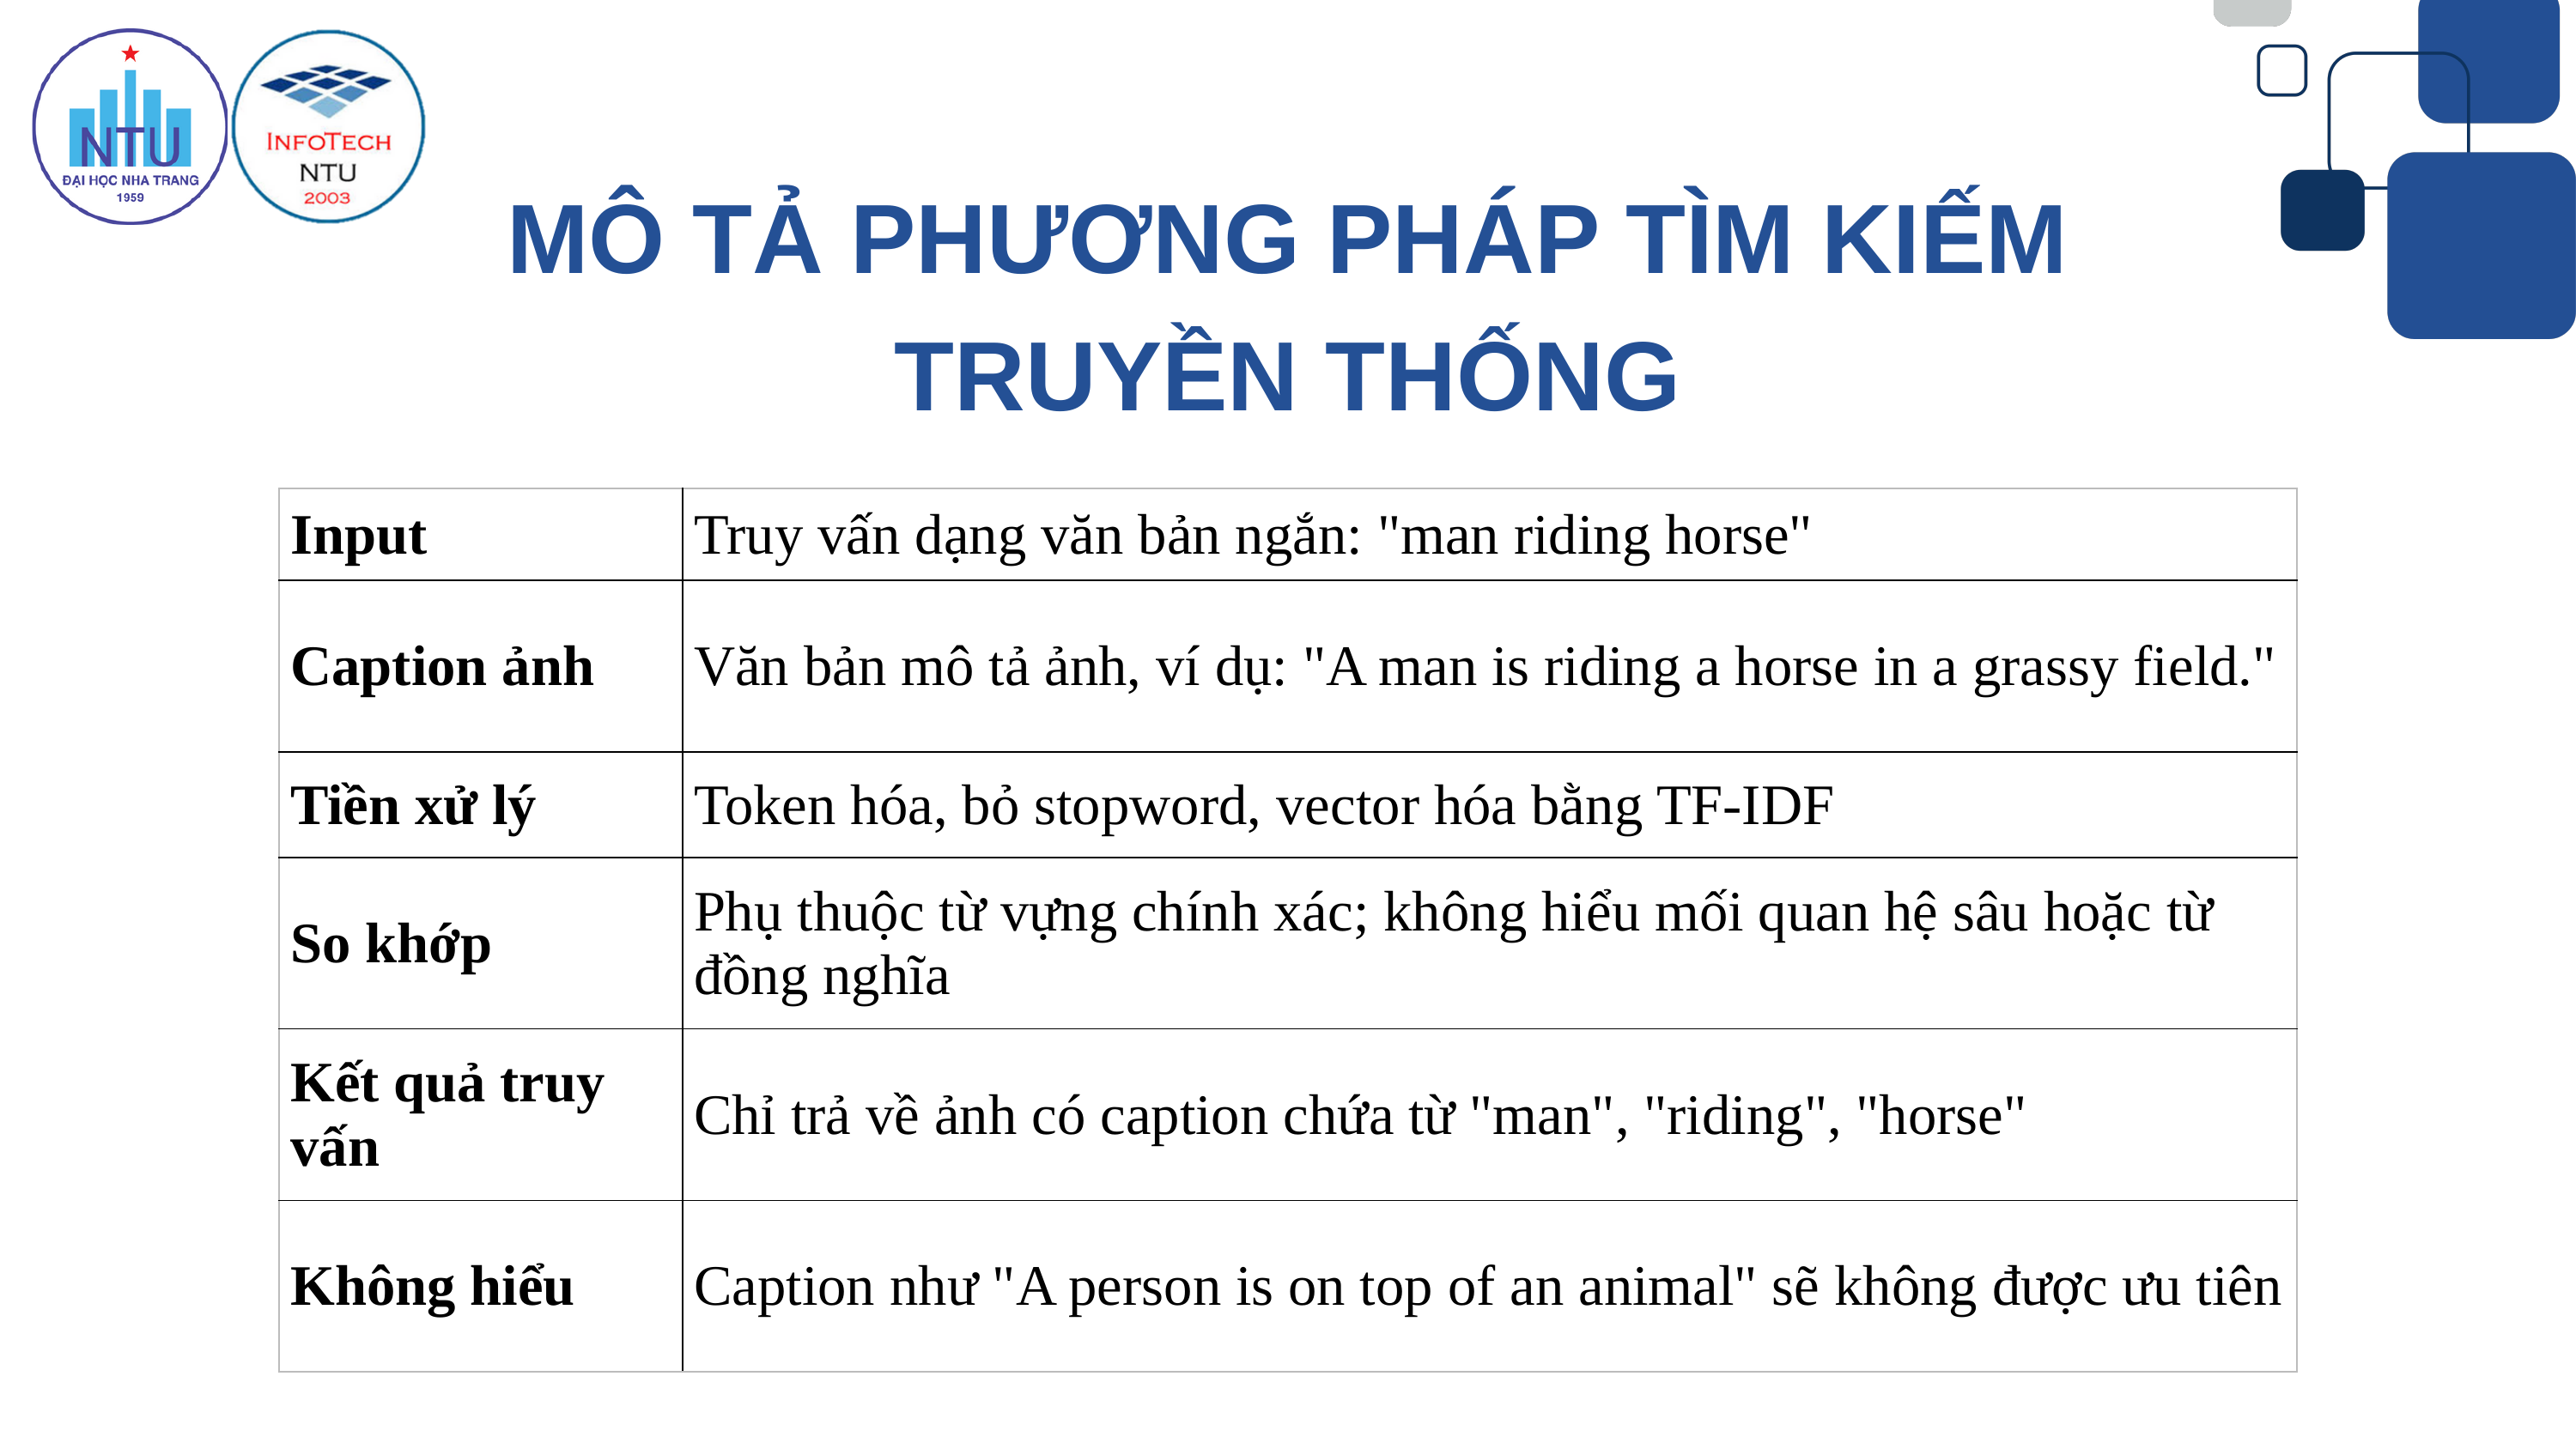

MÔ TẢ PHƯƠNG PHÁP TÌM KIẾM TRUYỀN THỐNG
| Input | Truy vấn dạng văn bản ngắn: "man riding horse" |
| --- | --- |
| Caption ảnh | Văn bản mô tả ảnh, ví dụ: "A man is riding a horse in a grassy field." |
| Tiền xử lý | Token hóa, bỏ stopword, vector hóa bằng TF-IDF |
| So khớp | Phụ thuộc từ vựng chính xác; không hiểu mối quan hệ sâu hoặc từ đồng nghĩa |
| Kết quả truy vấn | Chỉ trả về ảnh có caption chứa từ "man", "riding", "horse" |
| Không hiểu | Caption như "A person is on top of an animal" sẽ không được ưu tiên |